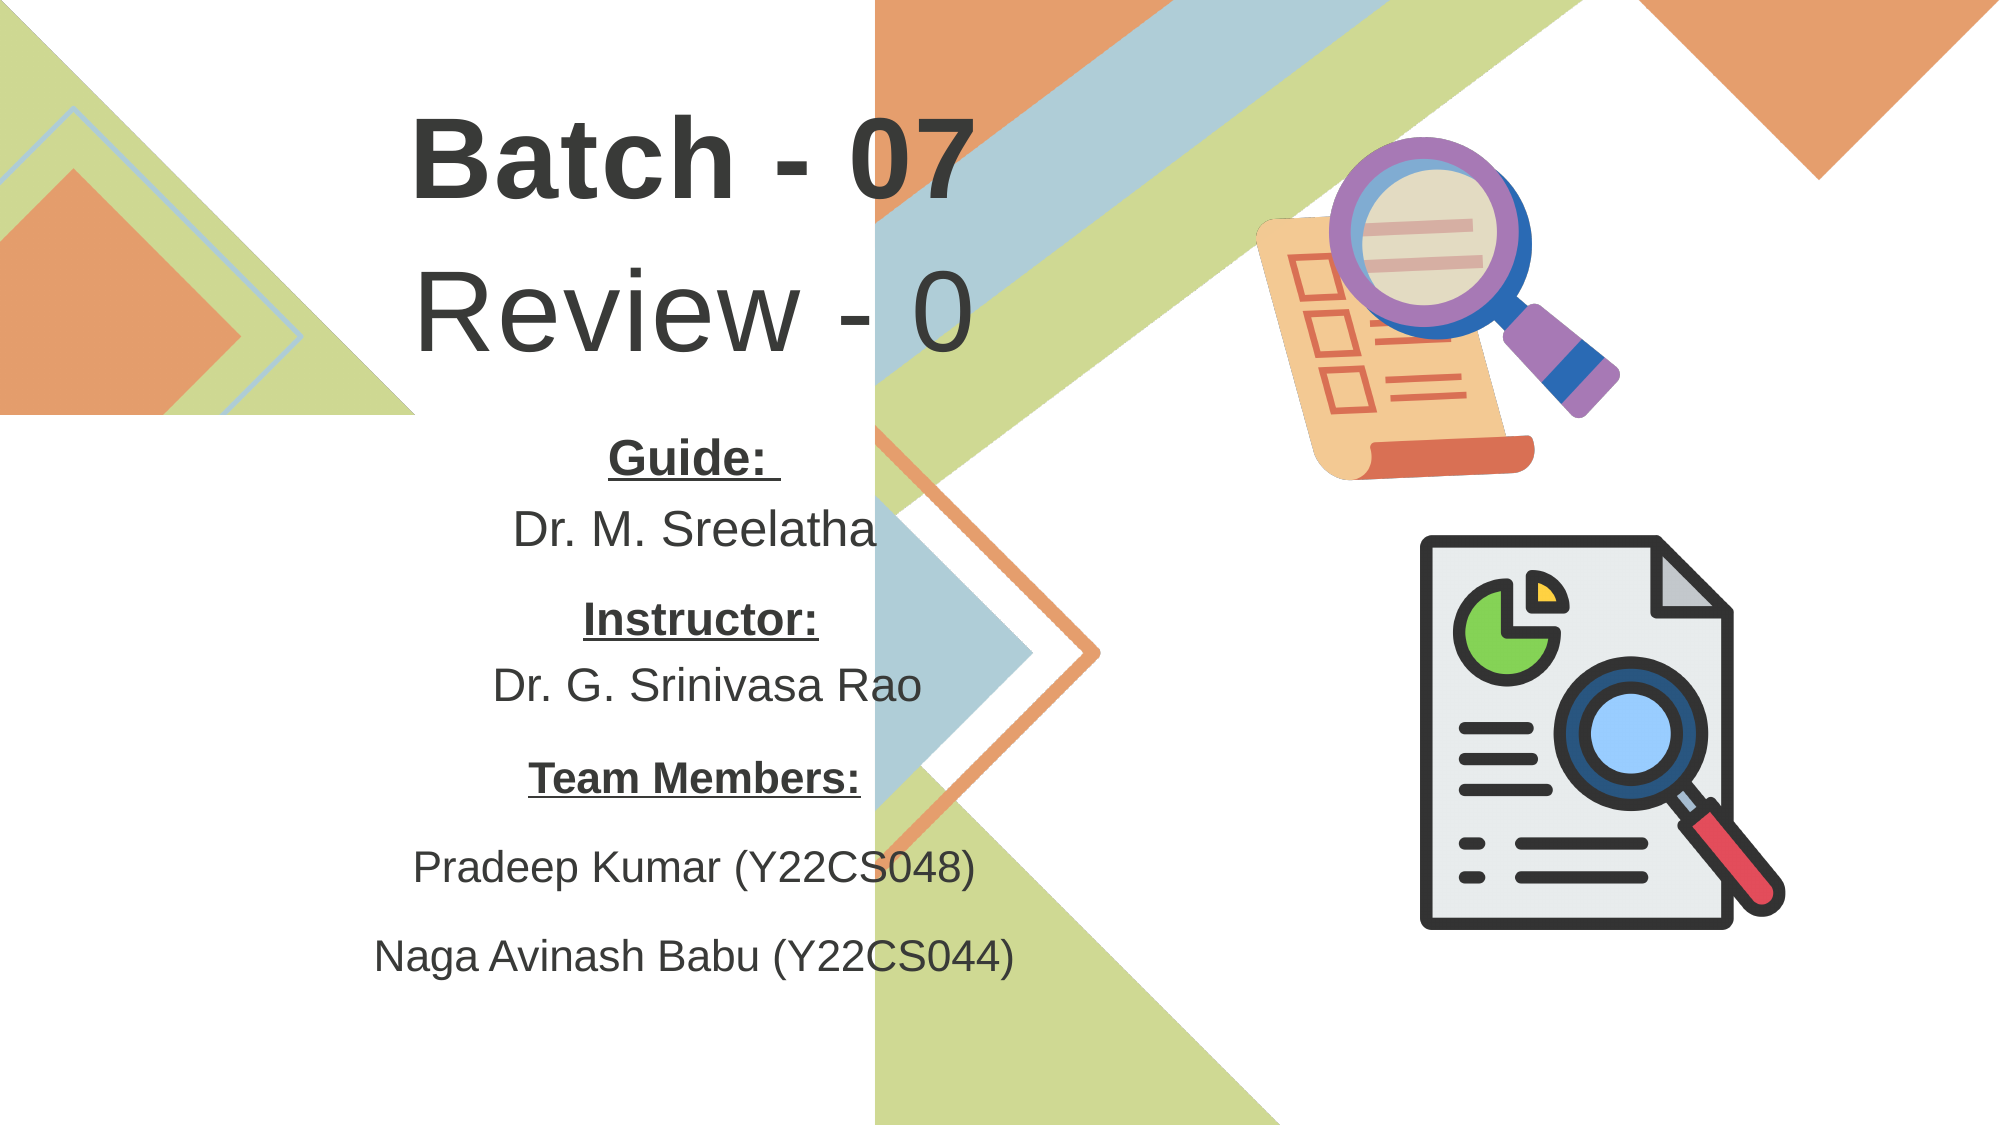

Batch - 07
Review - 0

Guide:
Dr. M. Sreelatha

Instructor:
Dr. G. Srinivasa Rao
Team Members:
Pradeep Kumar (Y22CS048)
Naga Avinash Babu (Y22CS044)